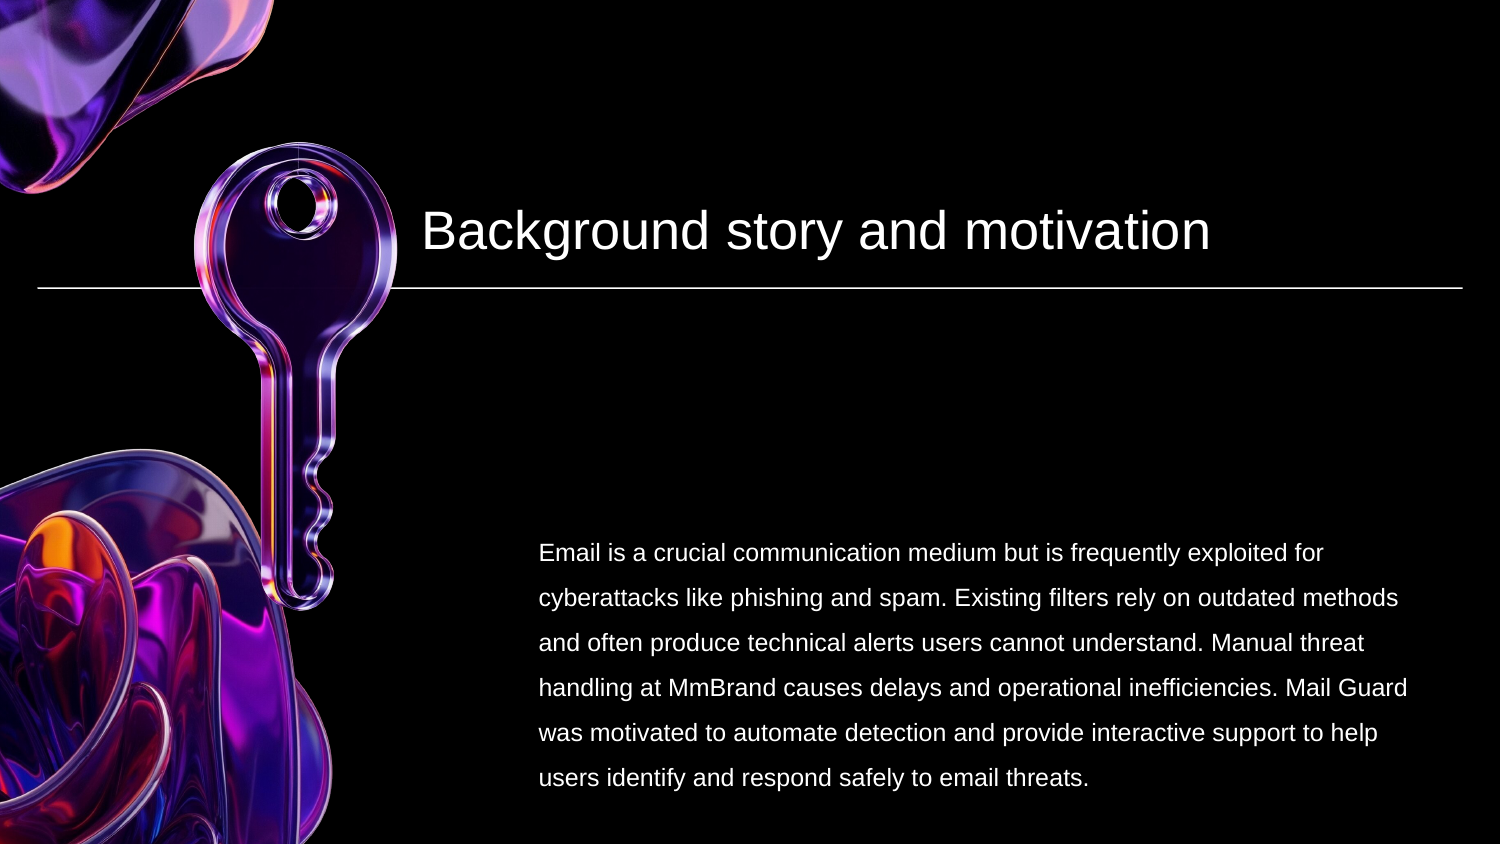

# Background story and motivation
Email is a crucial communication medium but is frequently exploited for cyberattacks like phishing and spam. Existing filters rely on outdated methods and often produce technical alerts users cannot understand. Manual threat handling at MmBrand causes delays and operational inefficiencies. Mail Guard was motivated to automate detection and provide interactive support to help users identify and respond safely to email threats.